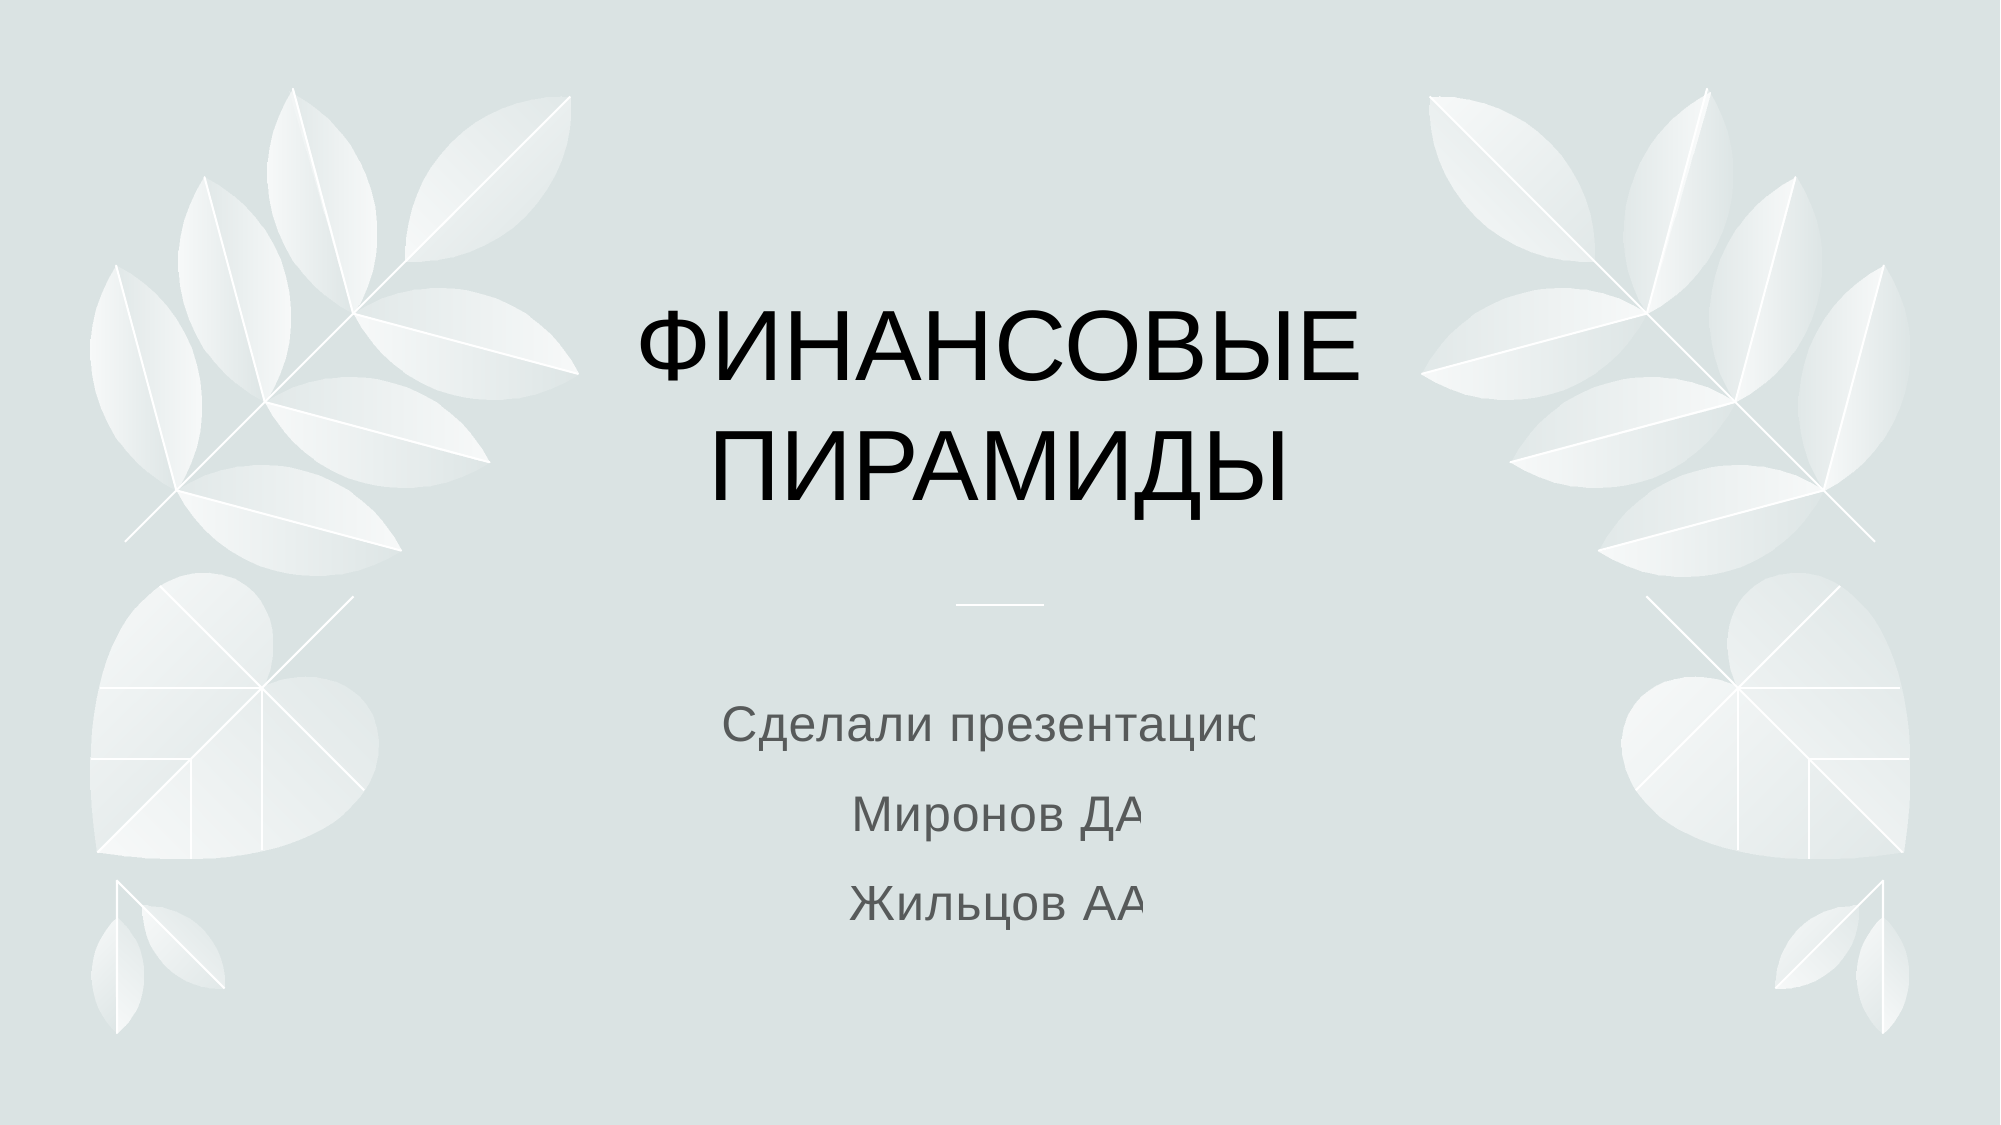

# ФИНАНСОВЫЕ ПИРАМИДЫ
Сделали презентацию:
Миронов ДА
Жильцов АА